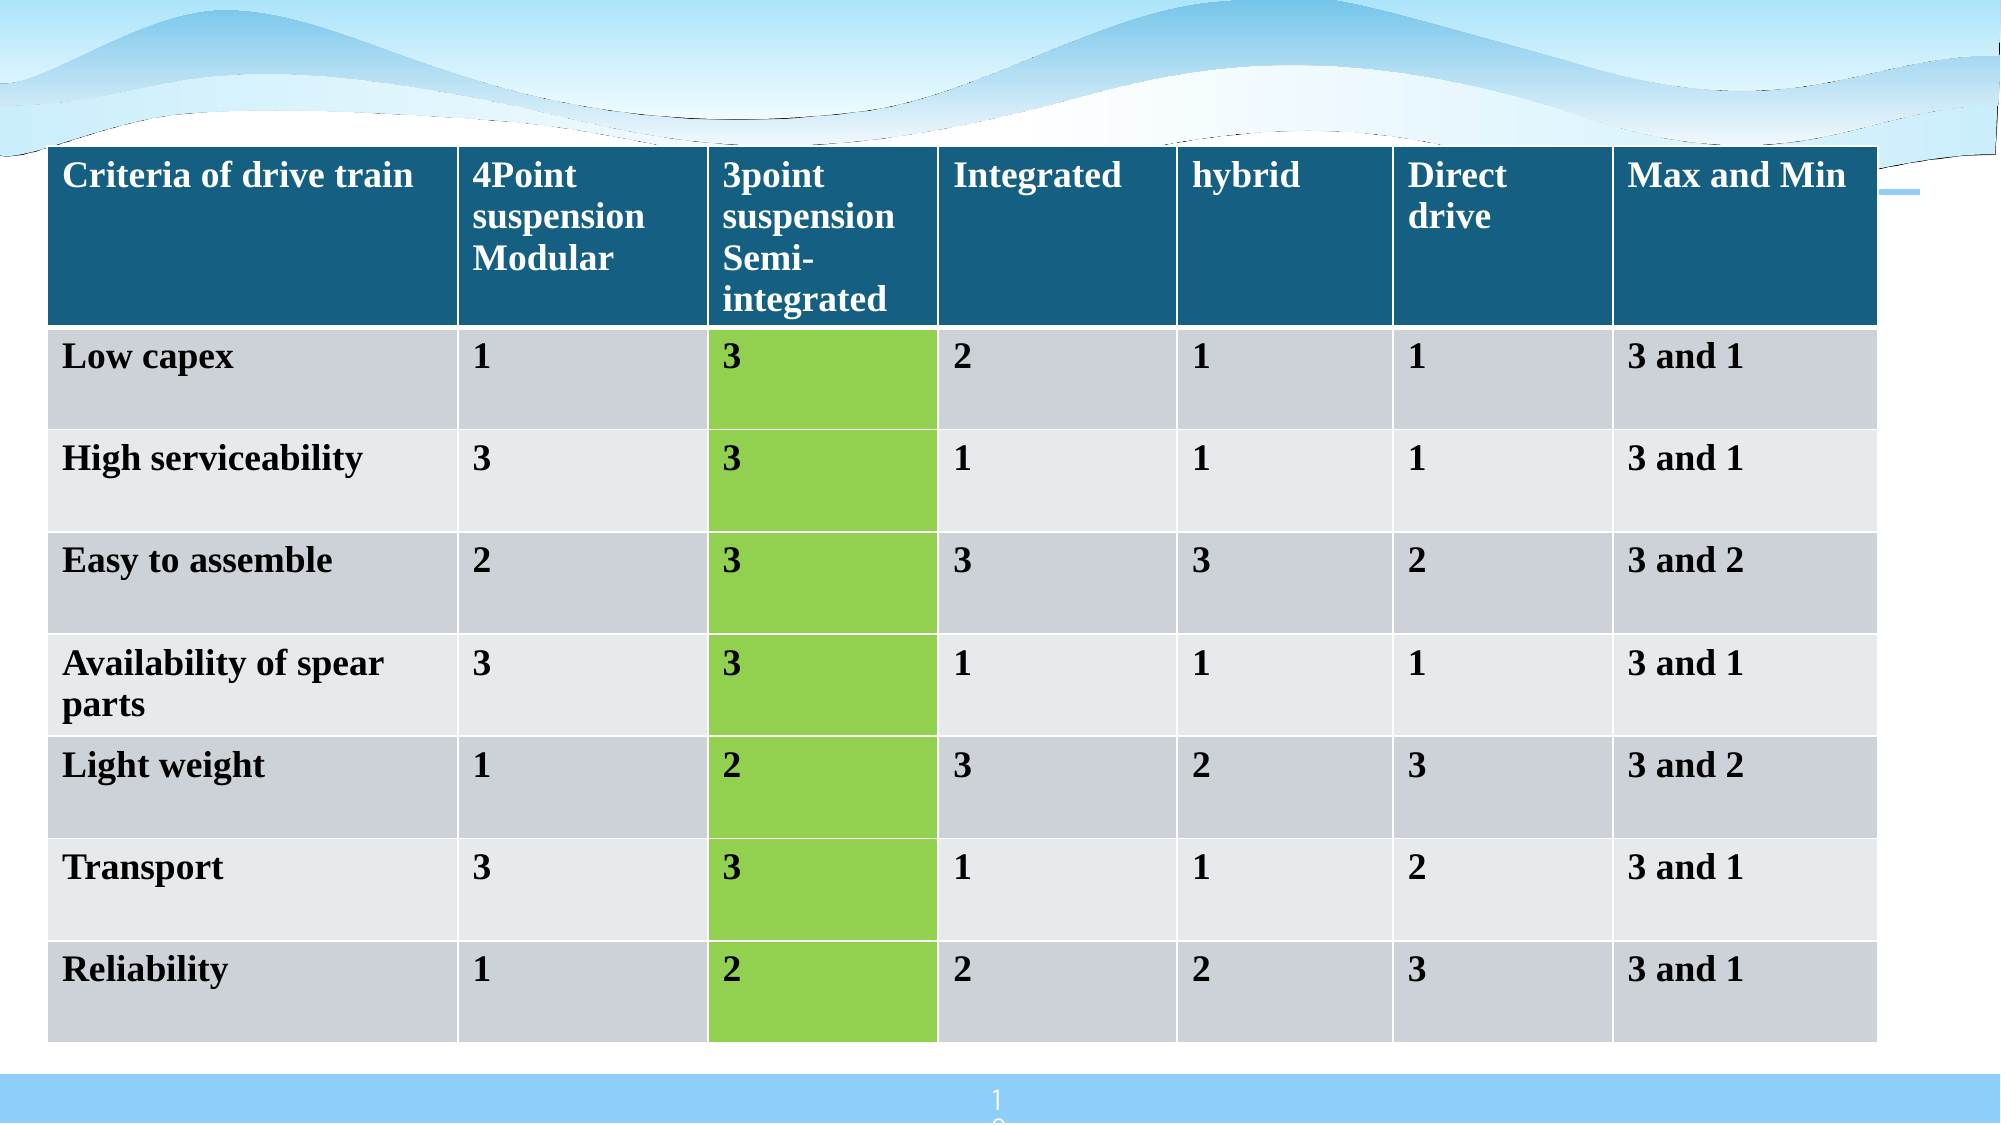

| Criteria of drive train | 4Point suspension Modular | 3point suspension Semi-integrated | Integrated | hybrid | Direct drive | Max and Min |
| --- | --- | --- | --- | --- | --- | --- |
| Low capex | 1 | 3 | 2 | 1 | 1 | 3 and 1 |
| High serviceability | 3 | 3 | 1 | 1 | 1 | 3 and 1 |
| Easy to assemble | 2 | 3 | 3 | 3 | 2 | 3 and 2 |
| Availability of spear parts | 3 | 3 | 1 | 1 | 1 | 3 and 1 |
| Light weight | 1 | 2 | 3 | 2 | 3 | 3 and 2 |
| Transport | 3 | 3 | 1 | 1 | 2 | 3 and 1 |
| Reliability | 1 | 2 | 2 | 2 | 3 | 3 and 1 |

126